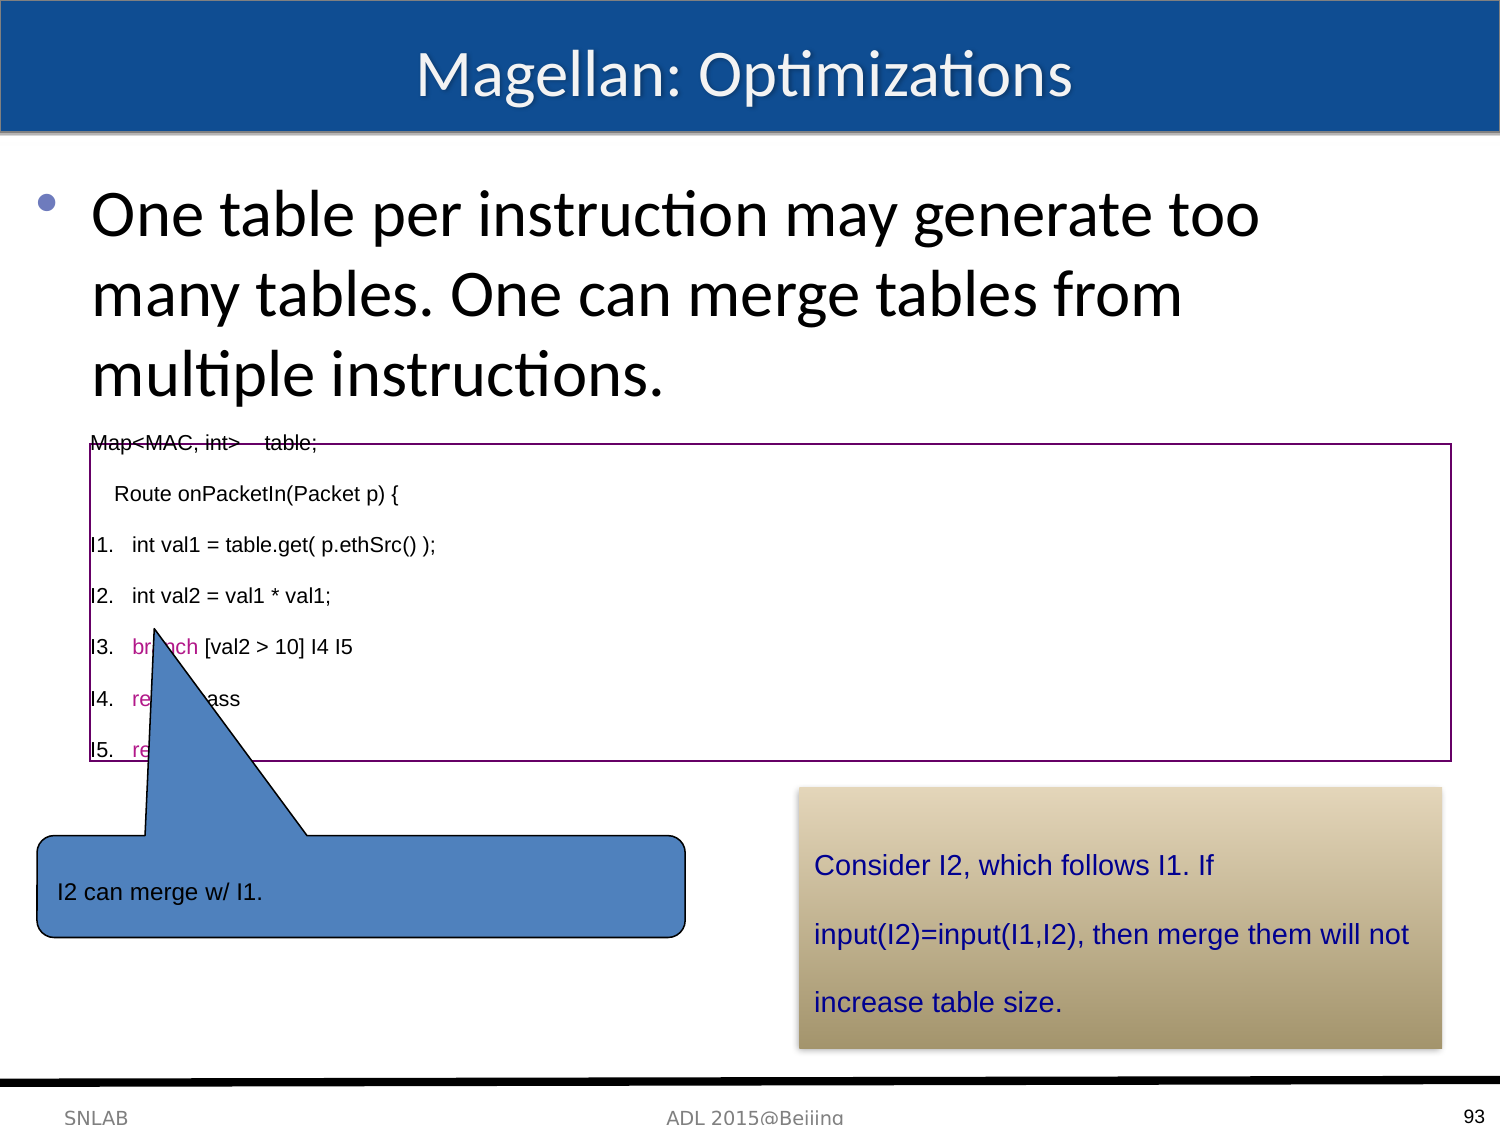

# Magellan: Optimizations
One table per instruction may generate too many tables. One can merge tables from multiple instructions.
Map<MAC, int>    table;
    Route onPacketIn(Packet p) {
I1.   int val1 = table.get( p.ethSrc() );
I2.   int val2 = val1 * val1;
I3.   branch [val2 > 10] I4 I5
I4.   return pass
I5.   return drop
Consider I2, which follows I1. If input(I2)=input(I1,I2), then merge them will not increase table size.
I2 can merge w/ I1.
93